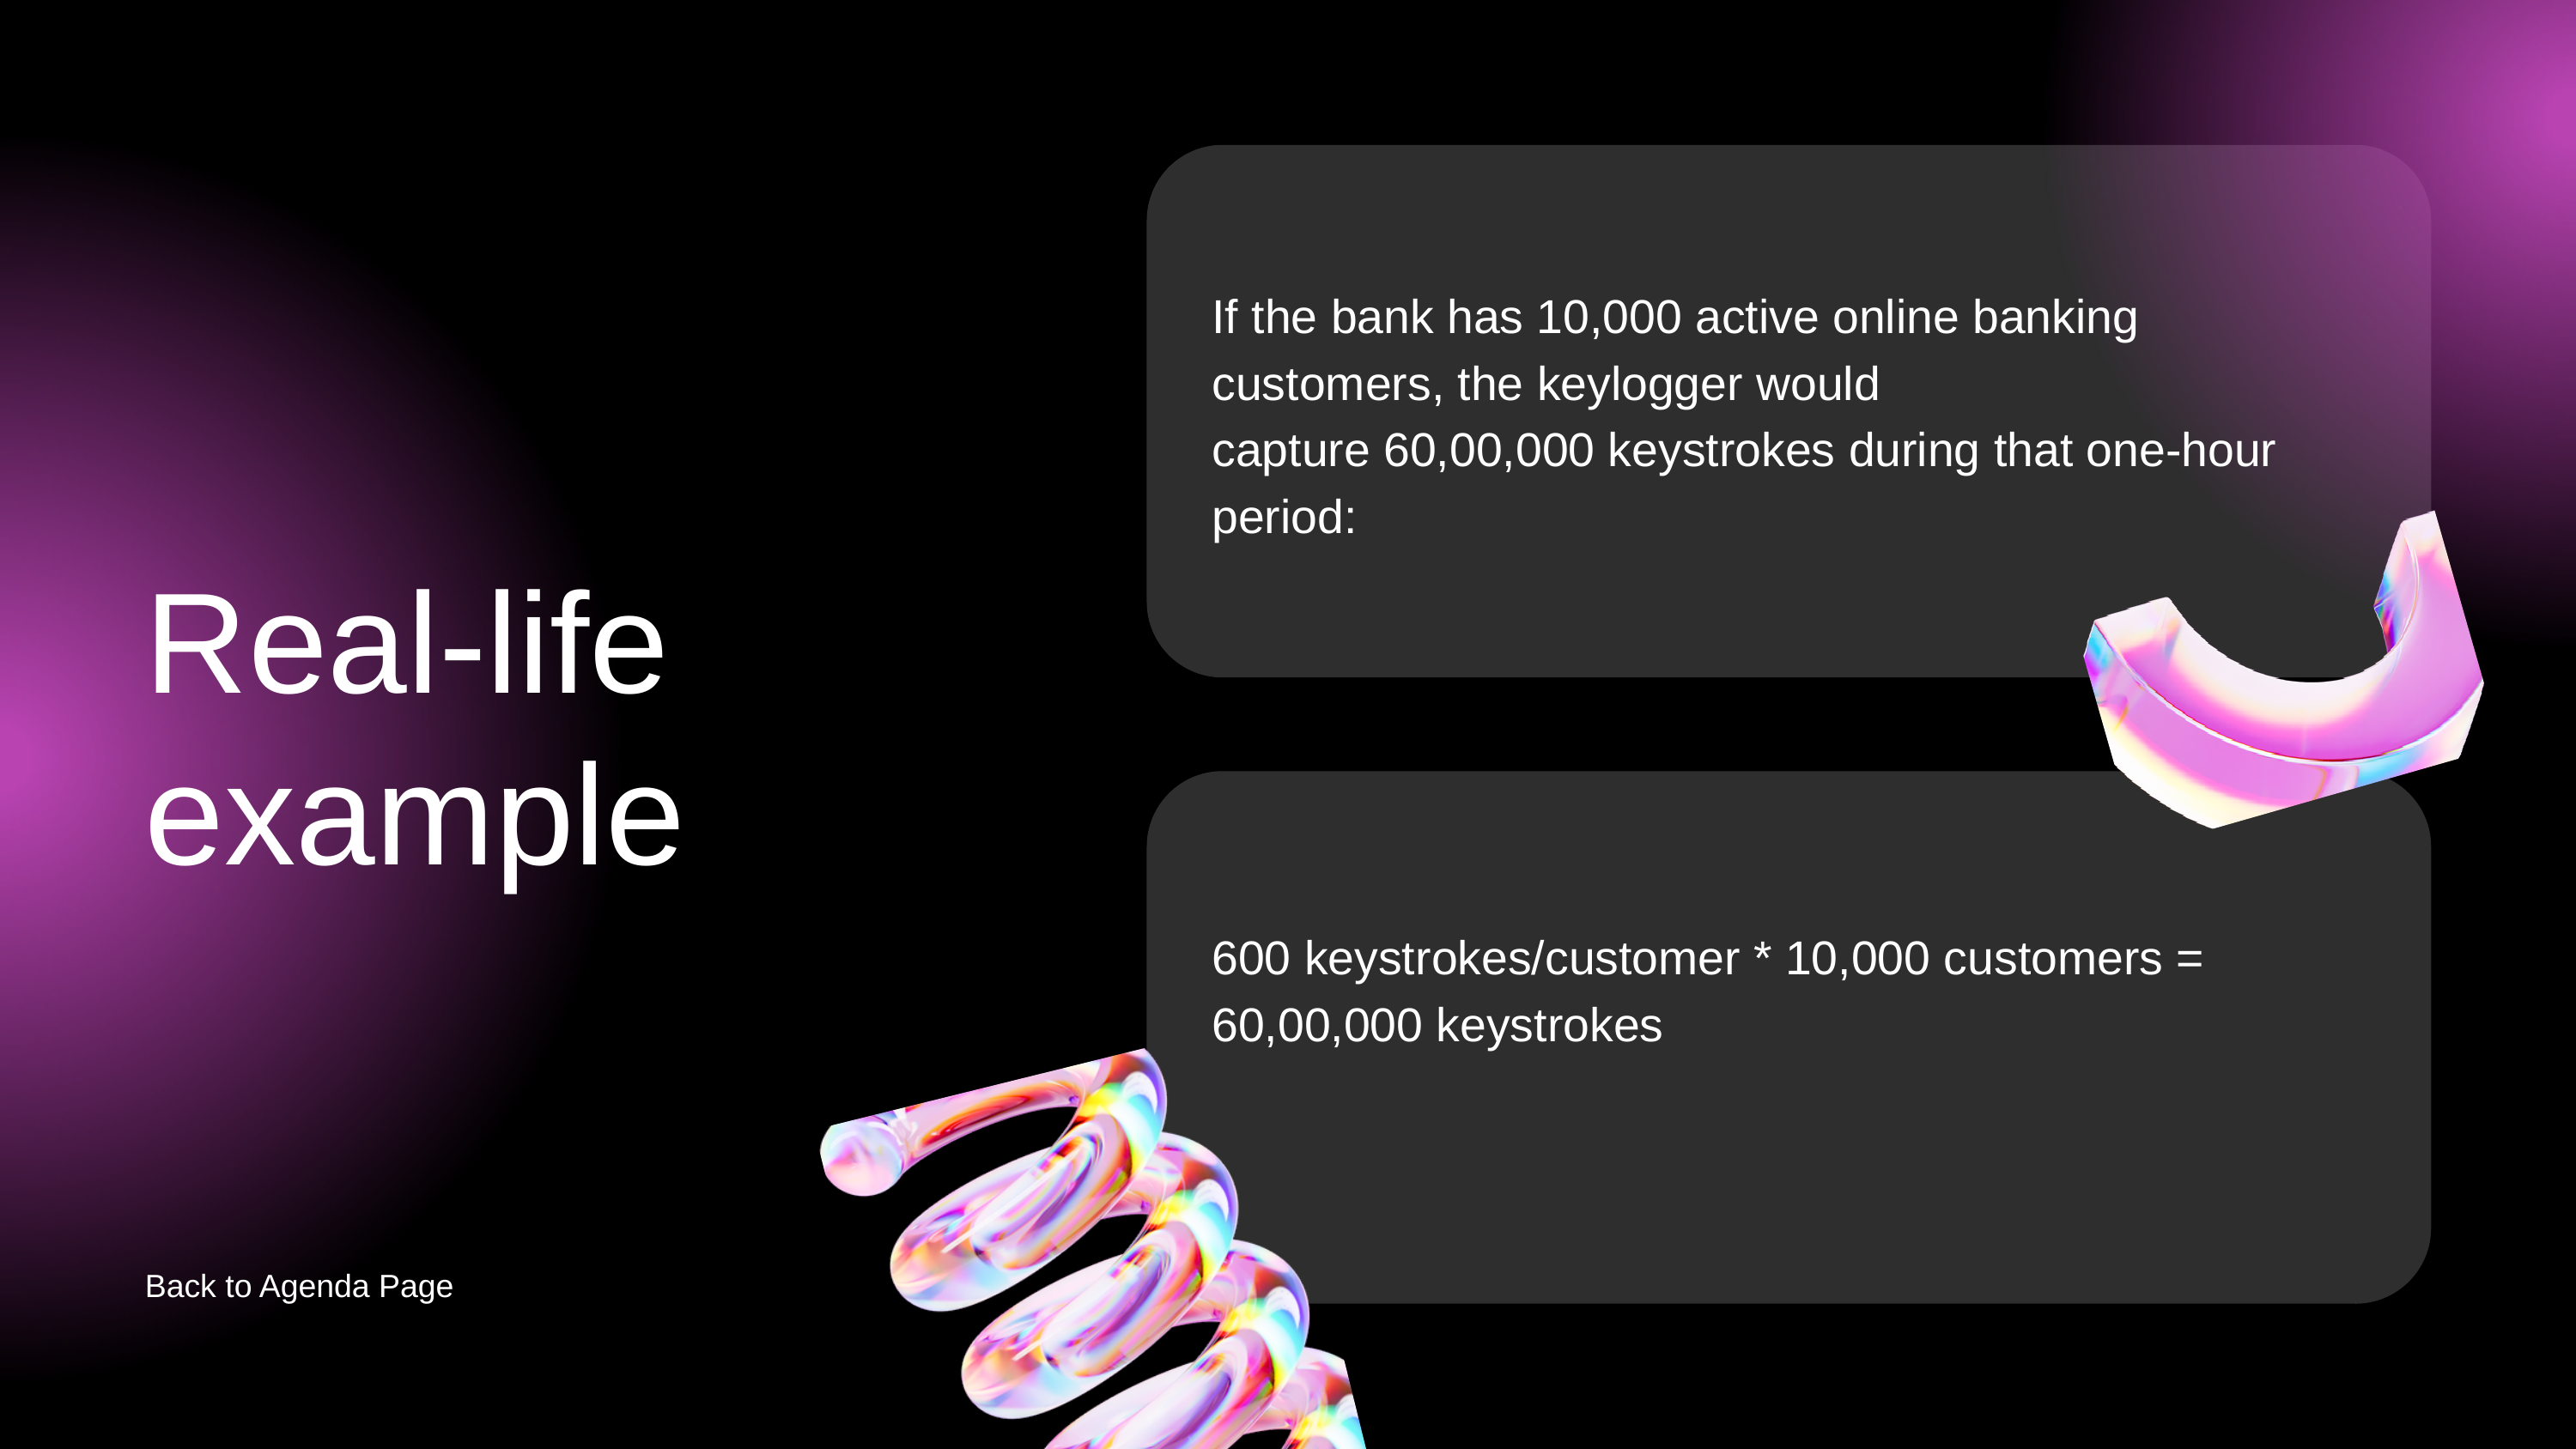

If the bank has 10,000 active online banking customers, the keylogger would
capture 60,00,000 keystrokes during that one-hour period:

Real-life example

600 keystrokes/customer * 10,000 customers = 60,00,000 keystrokes

Back to Agenda Page